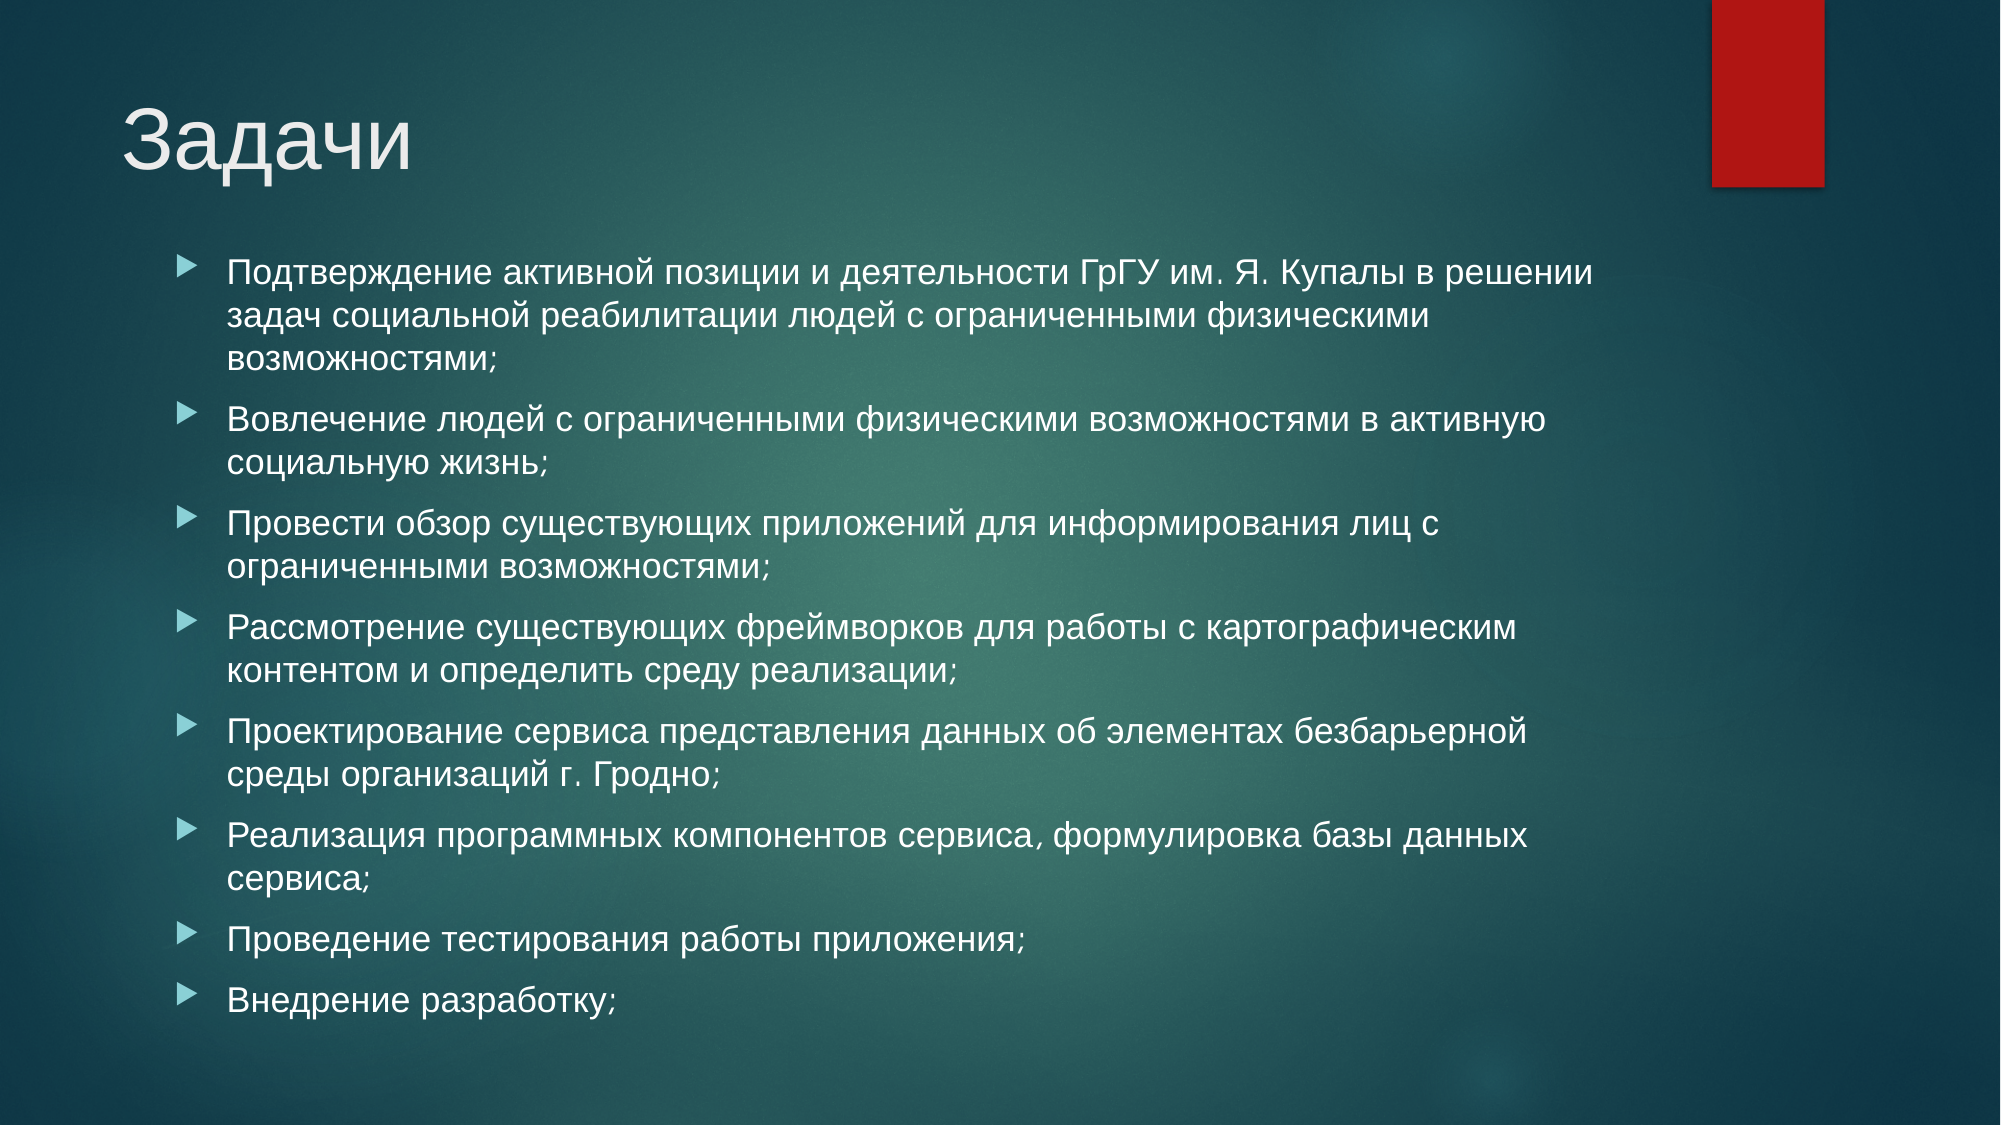

# Задачи
Подтверждение активной позиции и деятельности ГрГУ им. Я. Купалы в решении задач социальной реабилитации людей с ограниченными физическими возможностями;
Вовлечение людей с ограниченными физическими возможностями в активную социальную жизнь;
Провести обзор существующих приложений для информирования лиц с ограниченными возможностями;
Рассмотрение существующих фреймворков для работы с картографическим контентом и определить среду реализации;
Проектирование сервиса представления данных об элементах безбарьерной среды организаций г. Гродно;
Реализация программных компонентов сервиса, формулировка базы данных сервиса;
Проведение тестирования работы приложения;
Внедрение разработку;